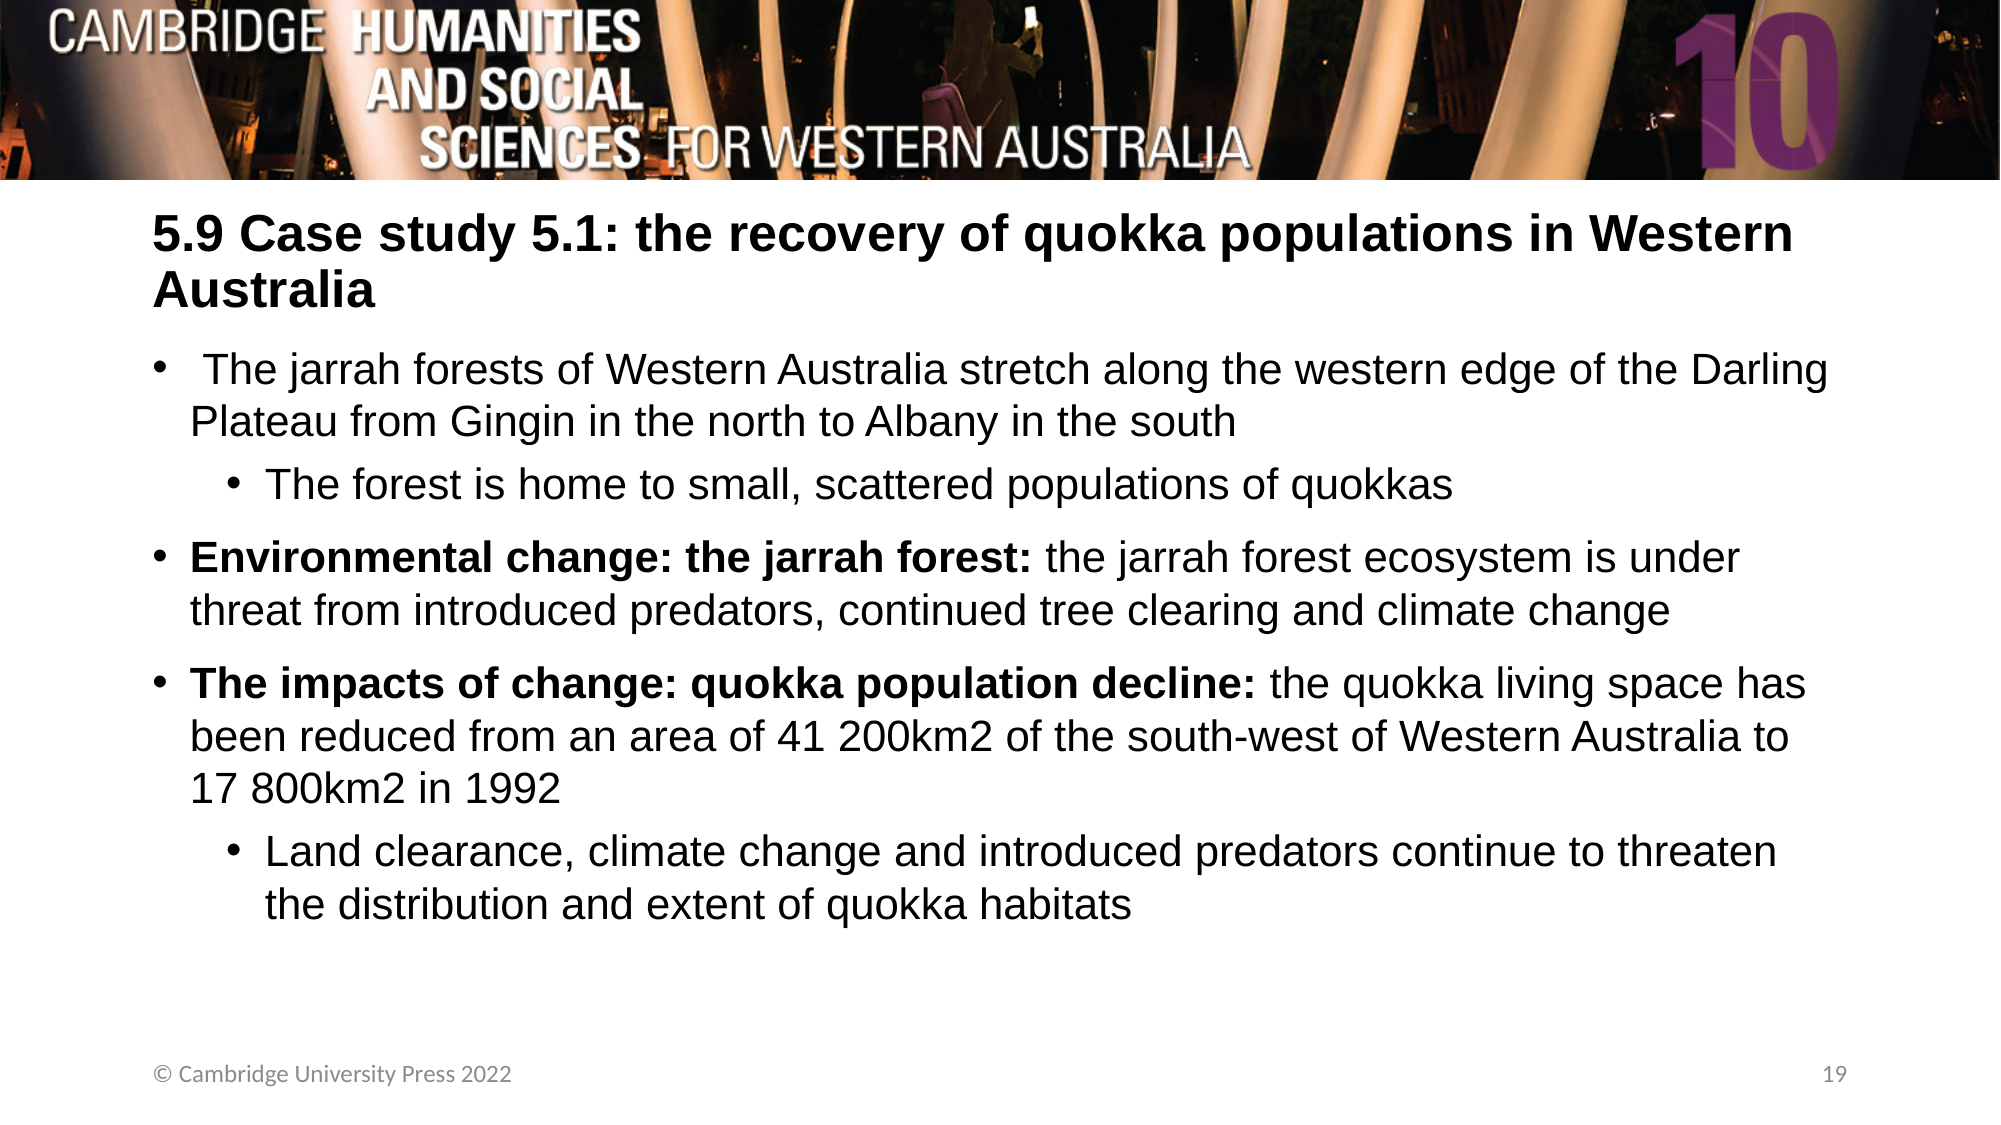

# 5.9 Case study 5.1: the recovery of quokka populations in Western Australia
 The jarrah forests of Western Australia stretch along the western edge of the Darling Plateau from Gingin in the north to Albany in the south
The forest is home to small, scattered populations of quokkas
Environmental change: the jarrah forest: the jarrah forest ecosystem is under threat from introduced predators, continued tree clearing and climate change
The impacts of change: quokka population decline: the quokka living space has been reduced from an area of 41 200km2 of the south-west of Western Australia to 17 800km2 in 1992
Land clearance, climate change and introduced predators continue to threaten the distribution and extent of quokka habitats

© Cambridge University Press 2022
19